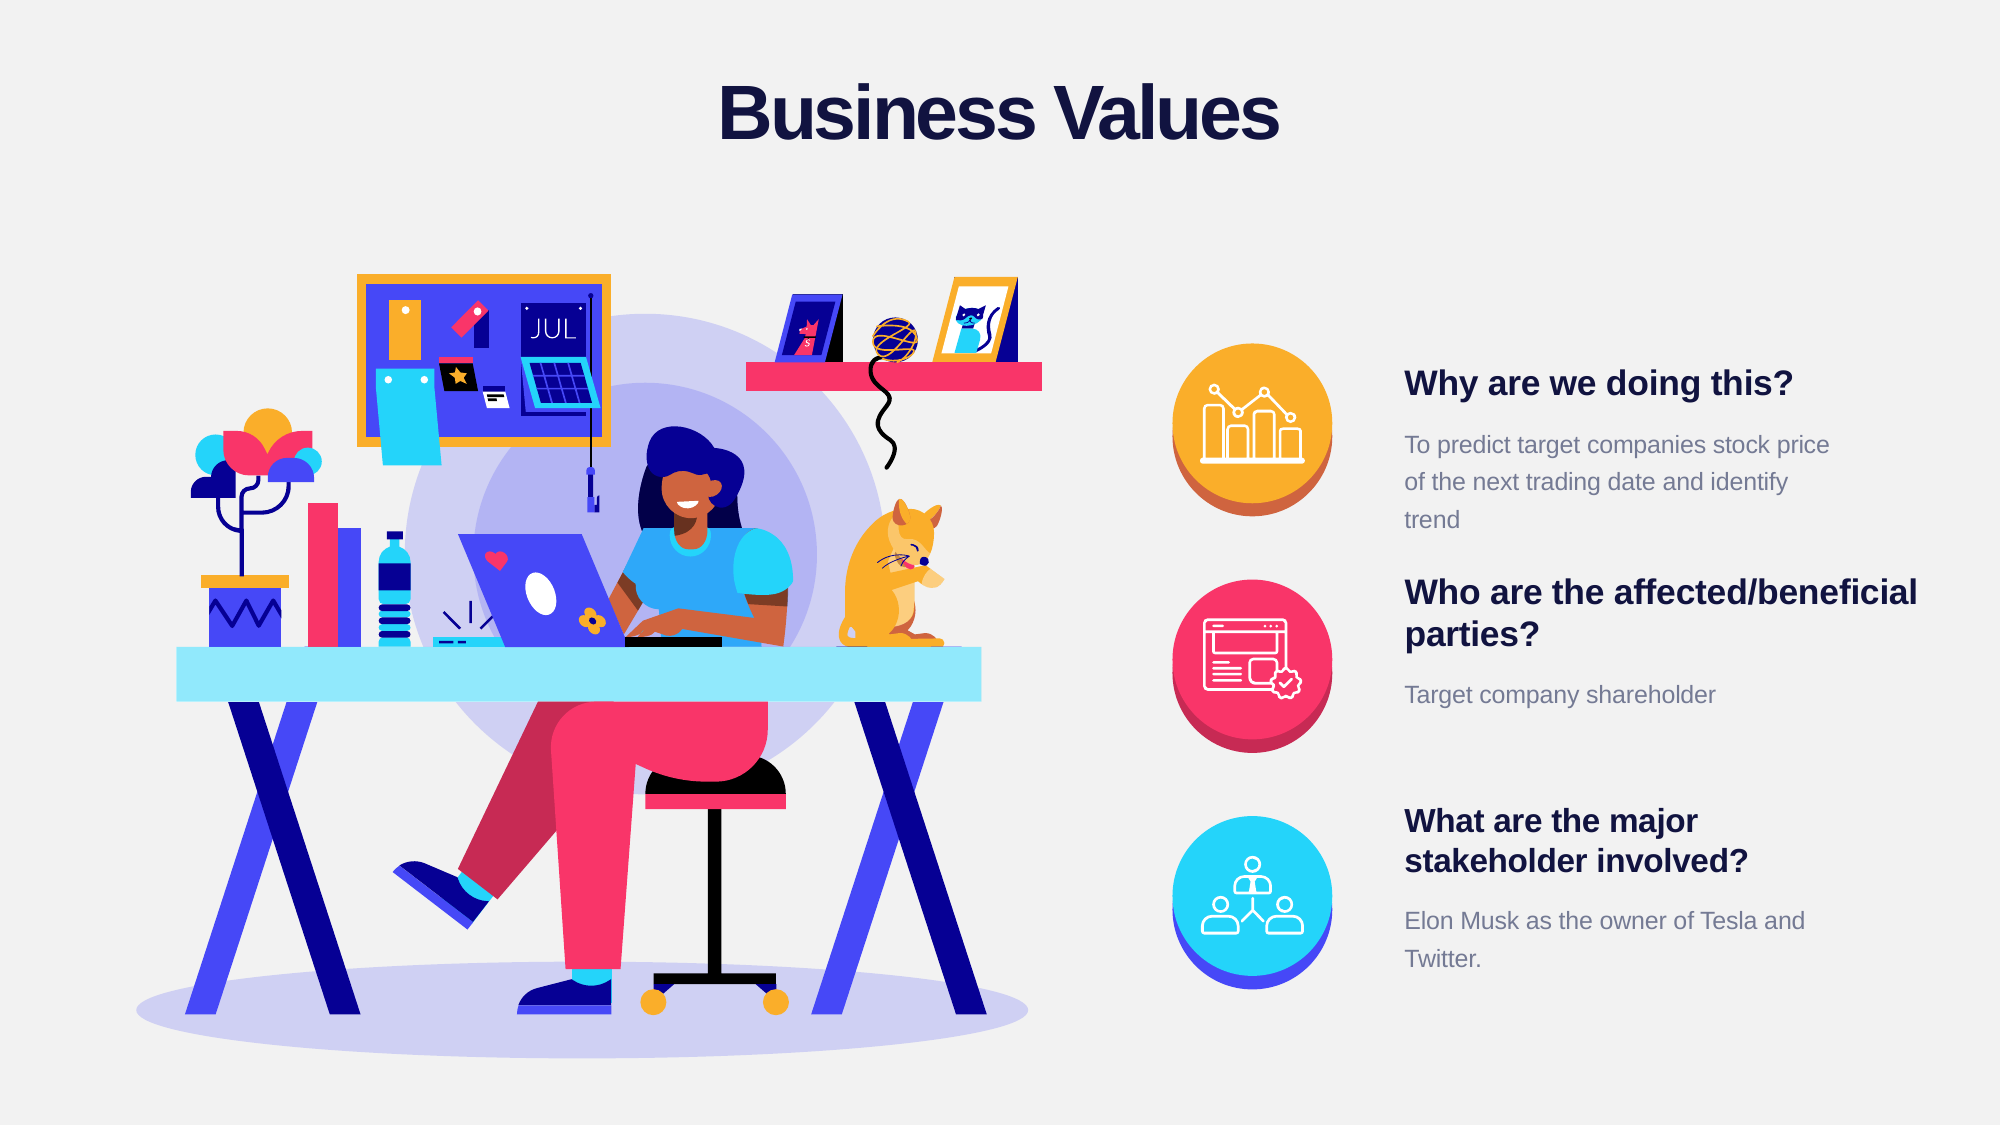

Business Values

Why are we doing this?

To predict target companies stock price of the next trading date and identify trend
Who are the affected/beneficial parties?

Target company shareholder
What are the major stakeholder involved?

Elon Musk as the owner of Tesla and Twitter.